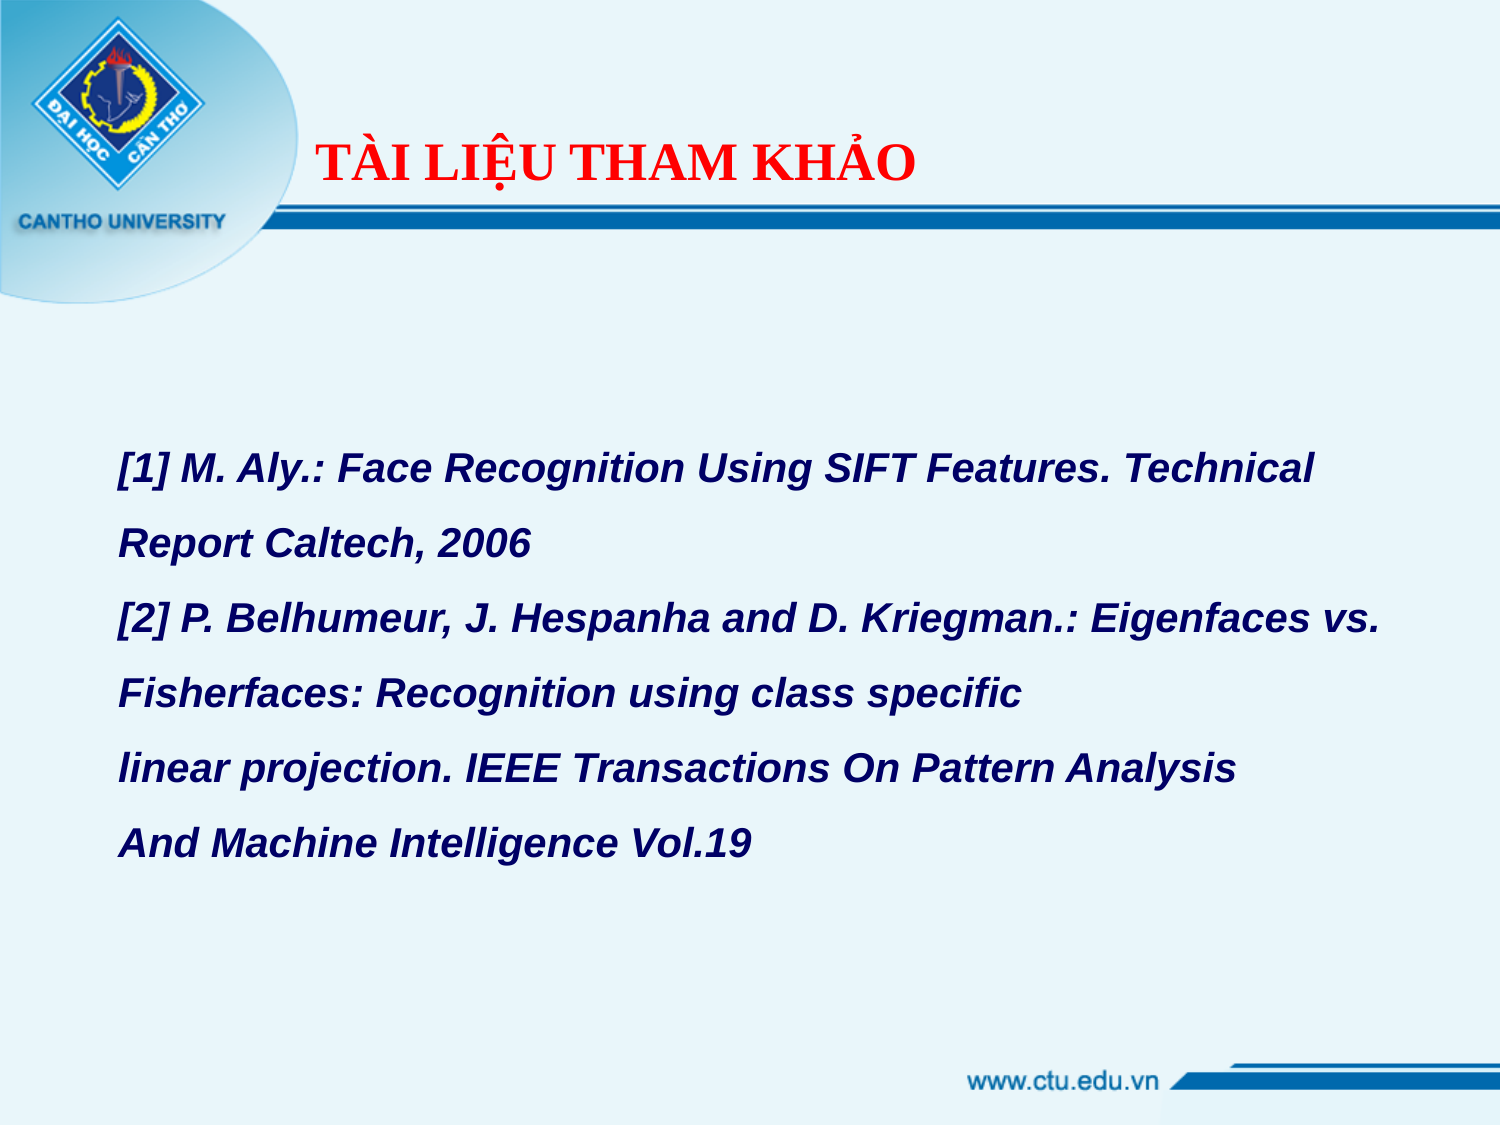

# TÀI LIỆU THAM KHẢO
[1] M. Aly.: Face Recognition Using SIFT Features. Technical Report Caltech, 2006
[2] P. Belhumeur, J. Hespanha and D. Kriegman.: Eigenfaces vs. Fisherfaces: Recognition using class specific
linear projection. IEEE Transactions On Pattern Analysis
And Machine Intelligence Vol.19